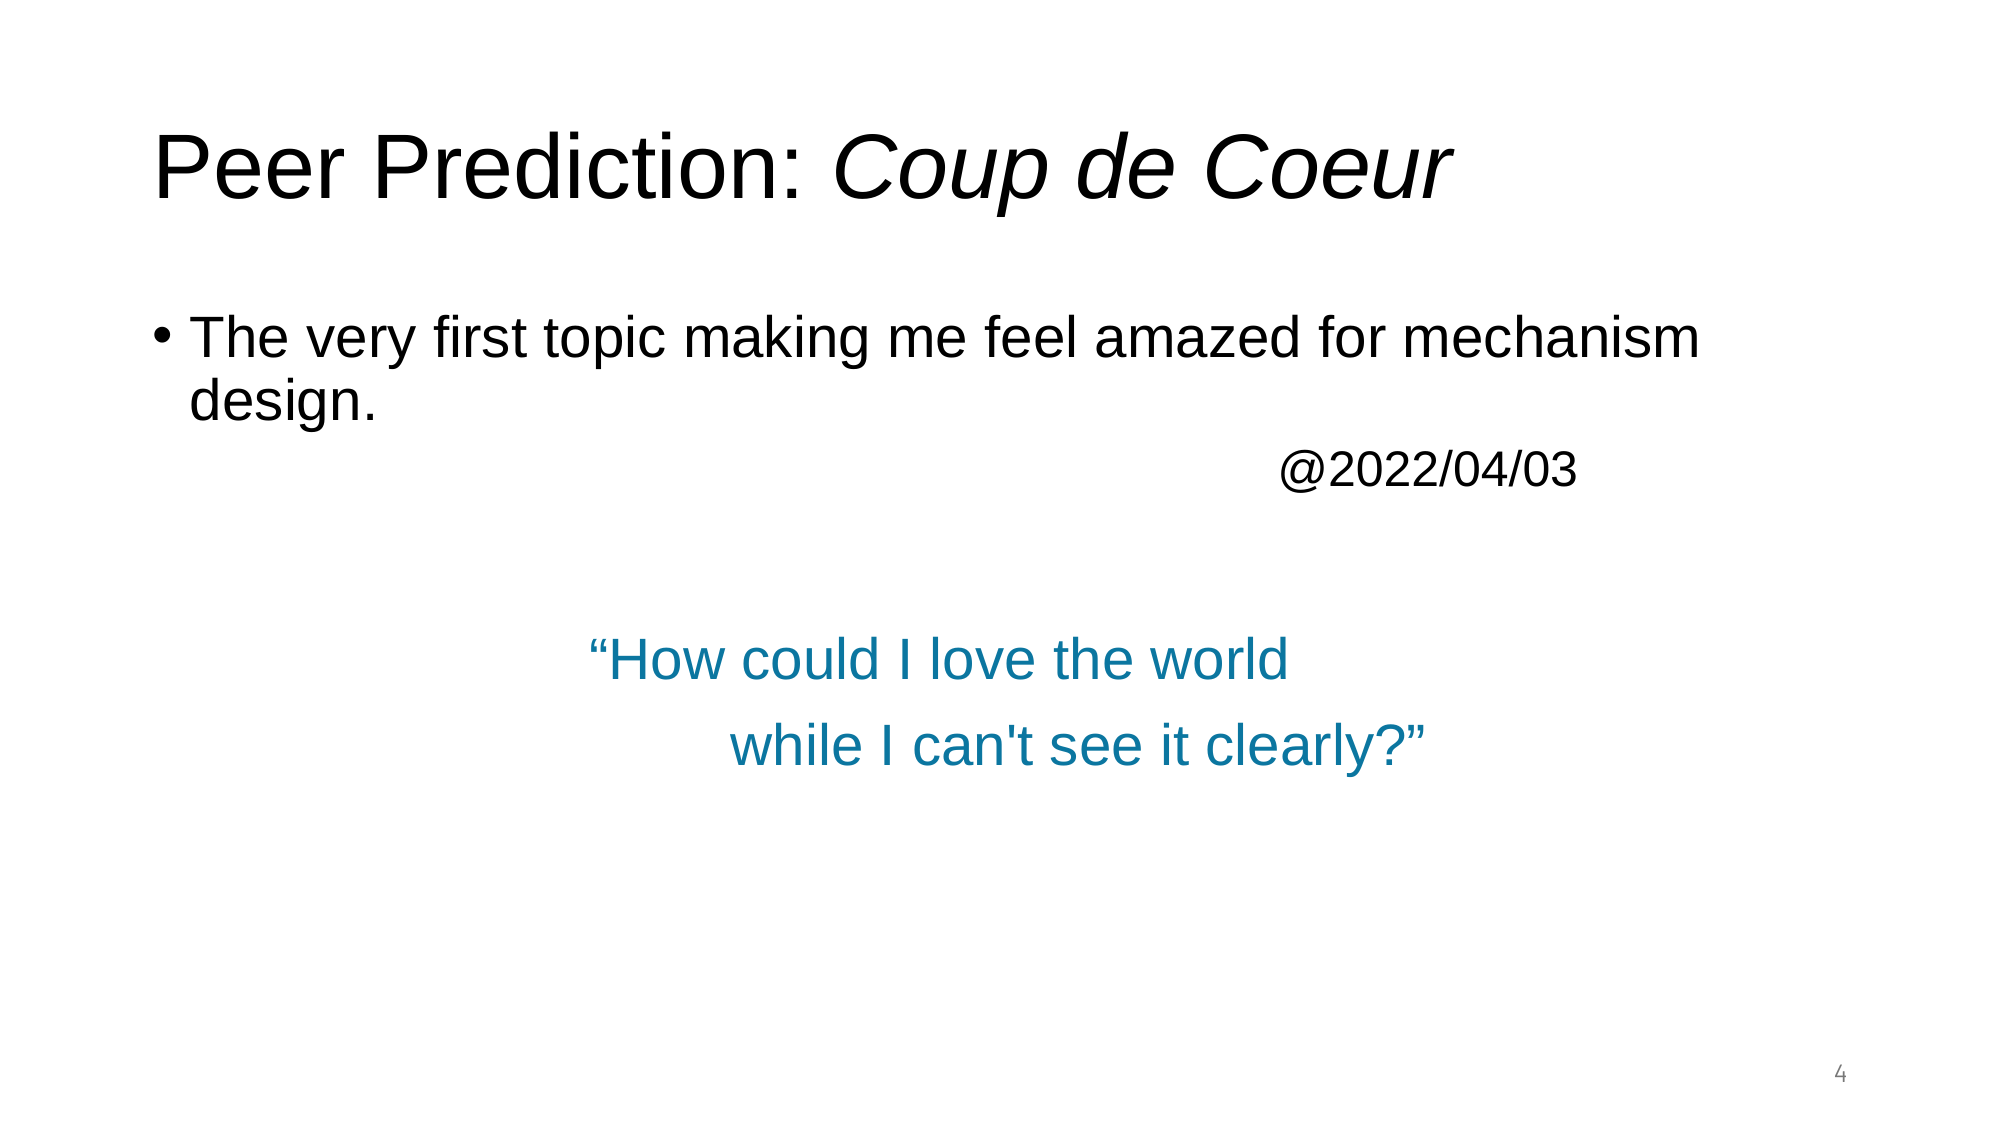

# Peer Prediction: Coup de Coeur
The very first topic making me feel amazed for mechanism design.
							@2022/04/03
“How could I love the world
while I can't see it clearly?”
4